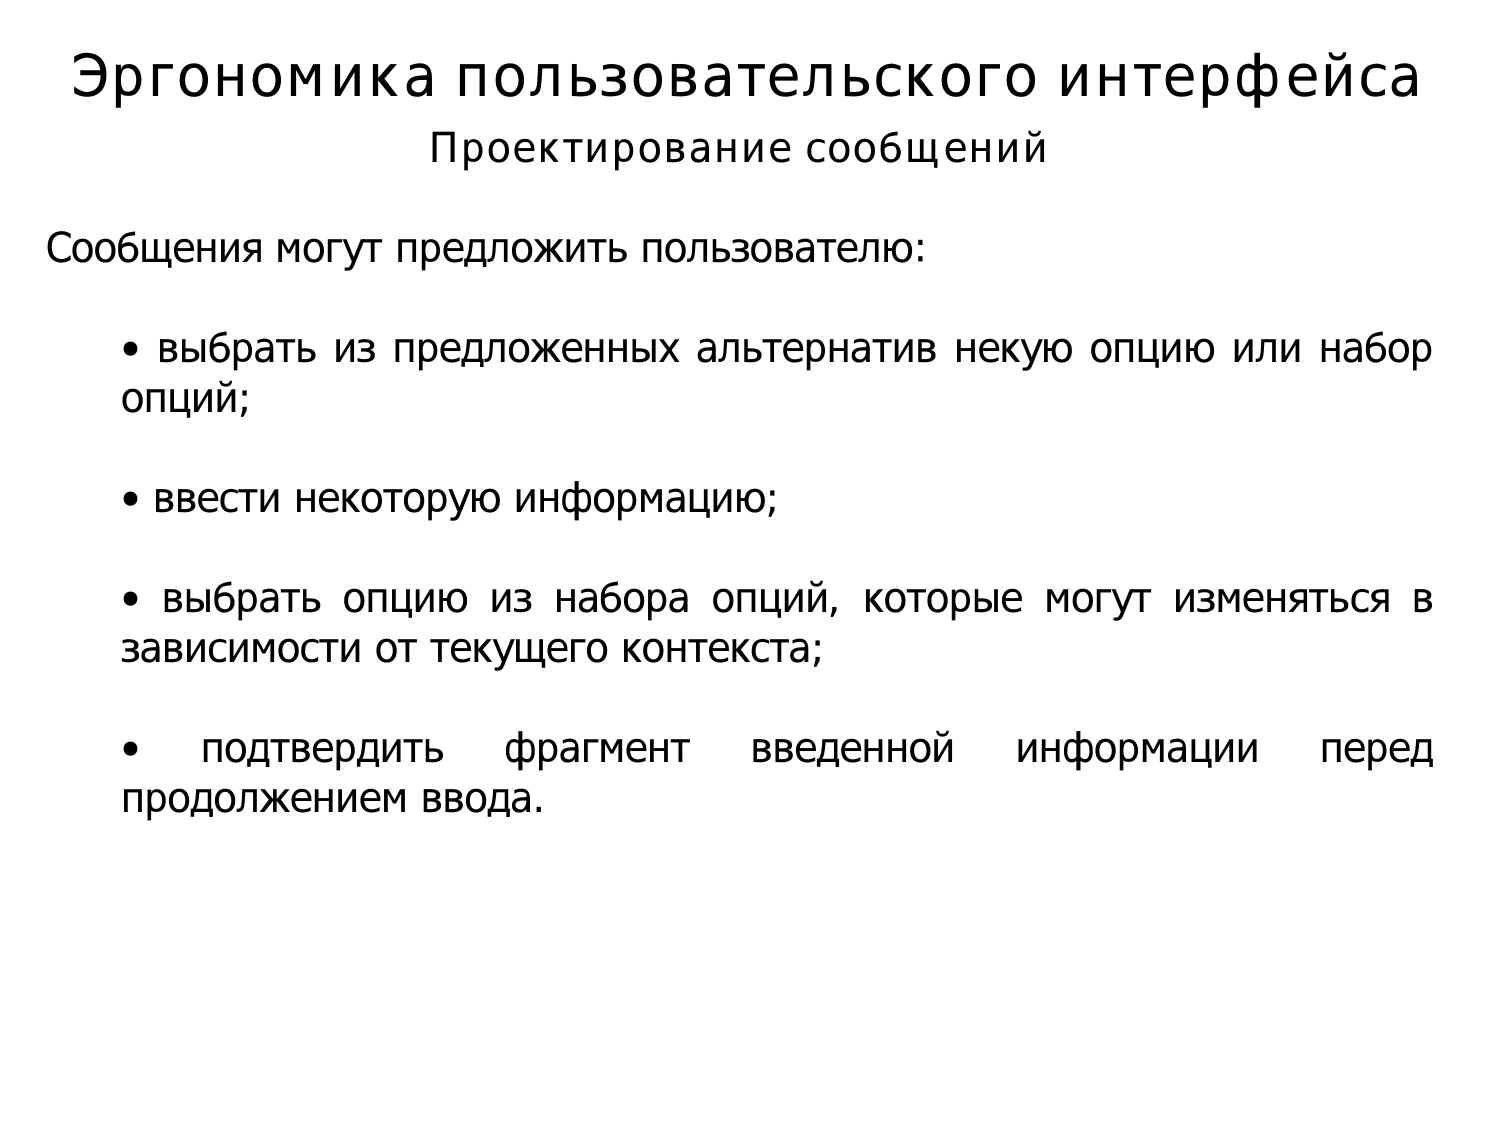

Эргономика пользовательского интерфейса
Проектирование сообщений

Сообщения могут предложить пользователю:

• выбрать из предложенных альтернатив некую опцию или набор опций;

• ввести некоторую информацию;

• выбрать опцию из набора опций, которые могут изменять­ся в зависимости от текущего контекста;

• подтвердить фрагмент введенной информации перед продолжением ввода.